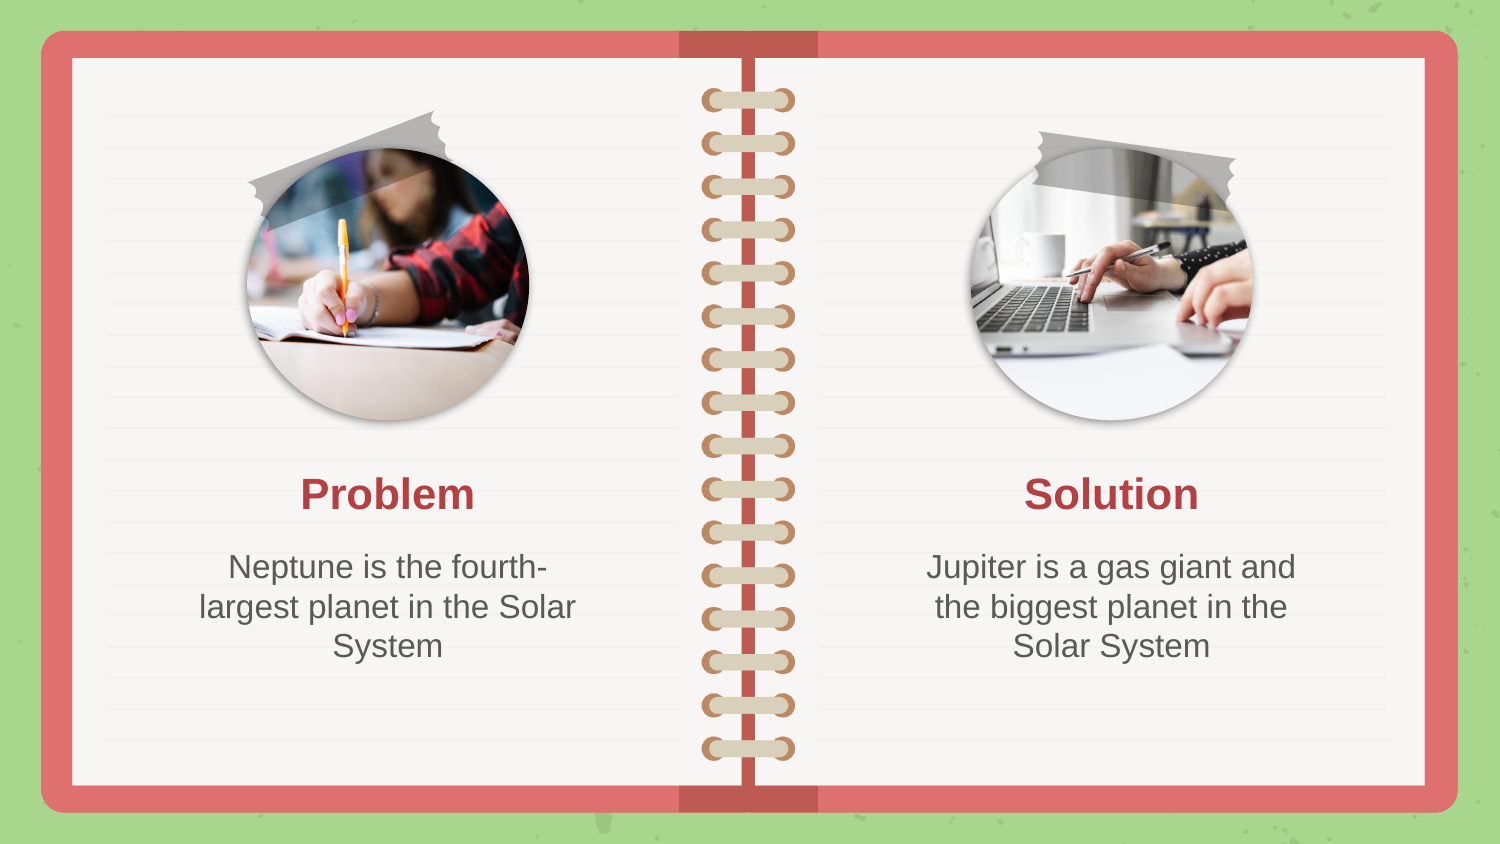

# Problem
Solution
Neptune is the fourth-largest planet in the Solar System
Jupiter is a gas giant and the biggest planet in the Solar System